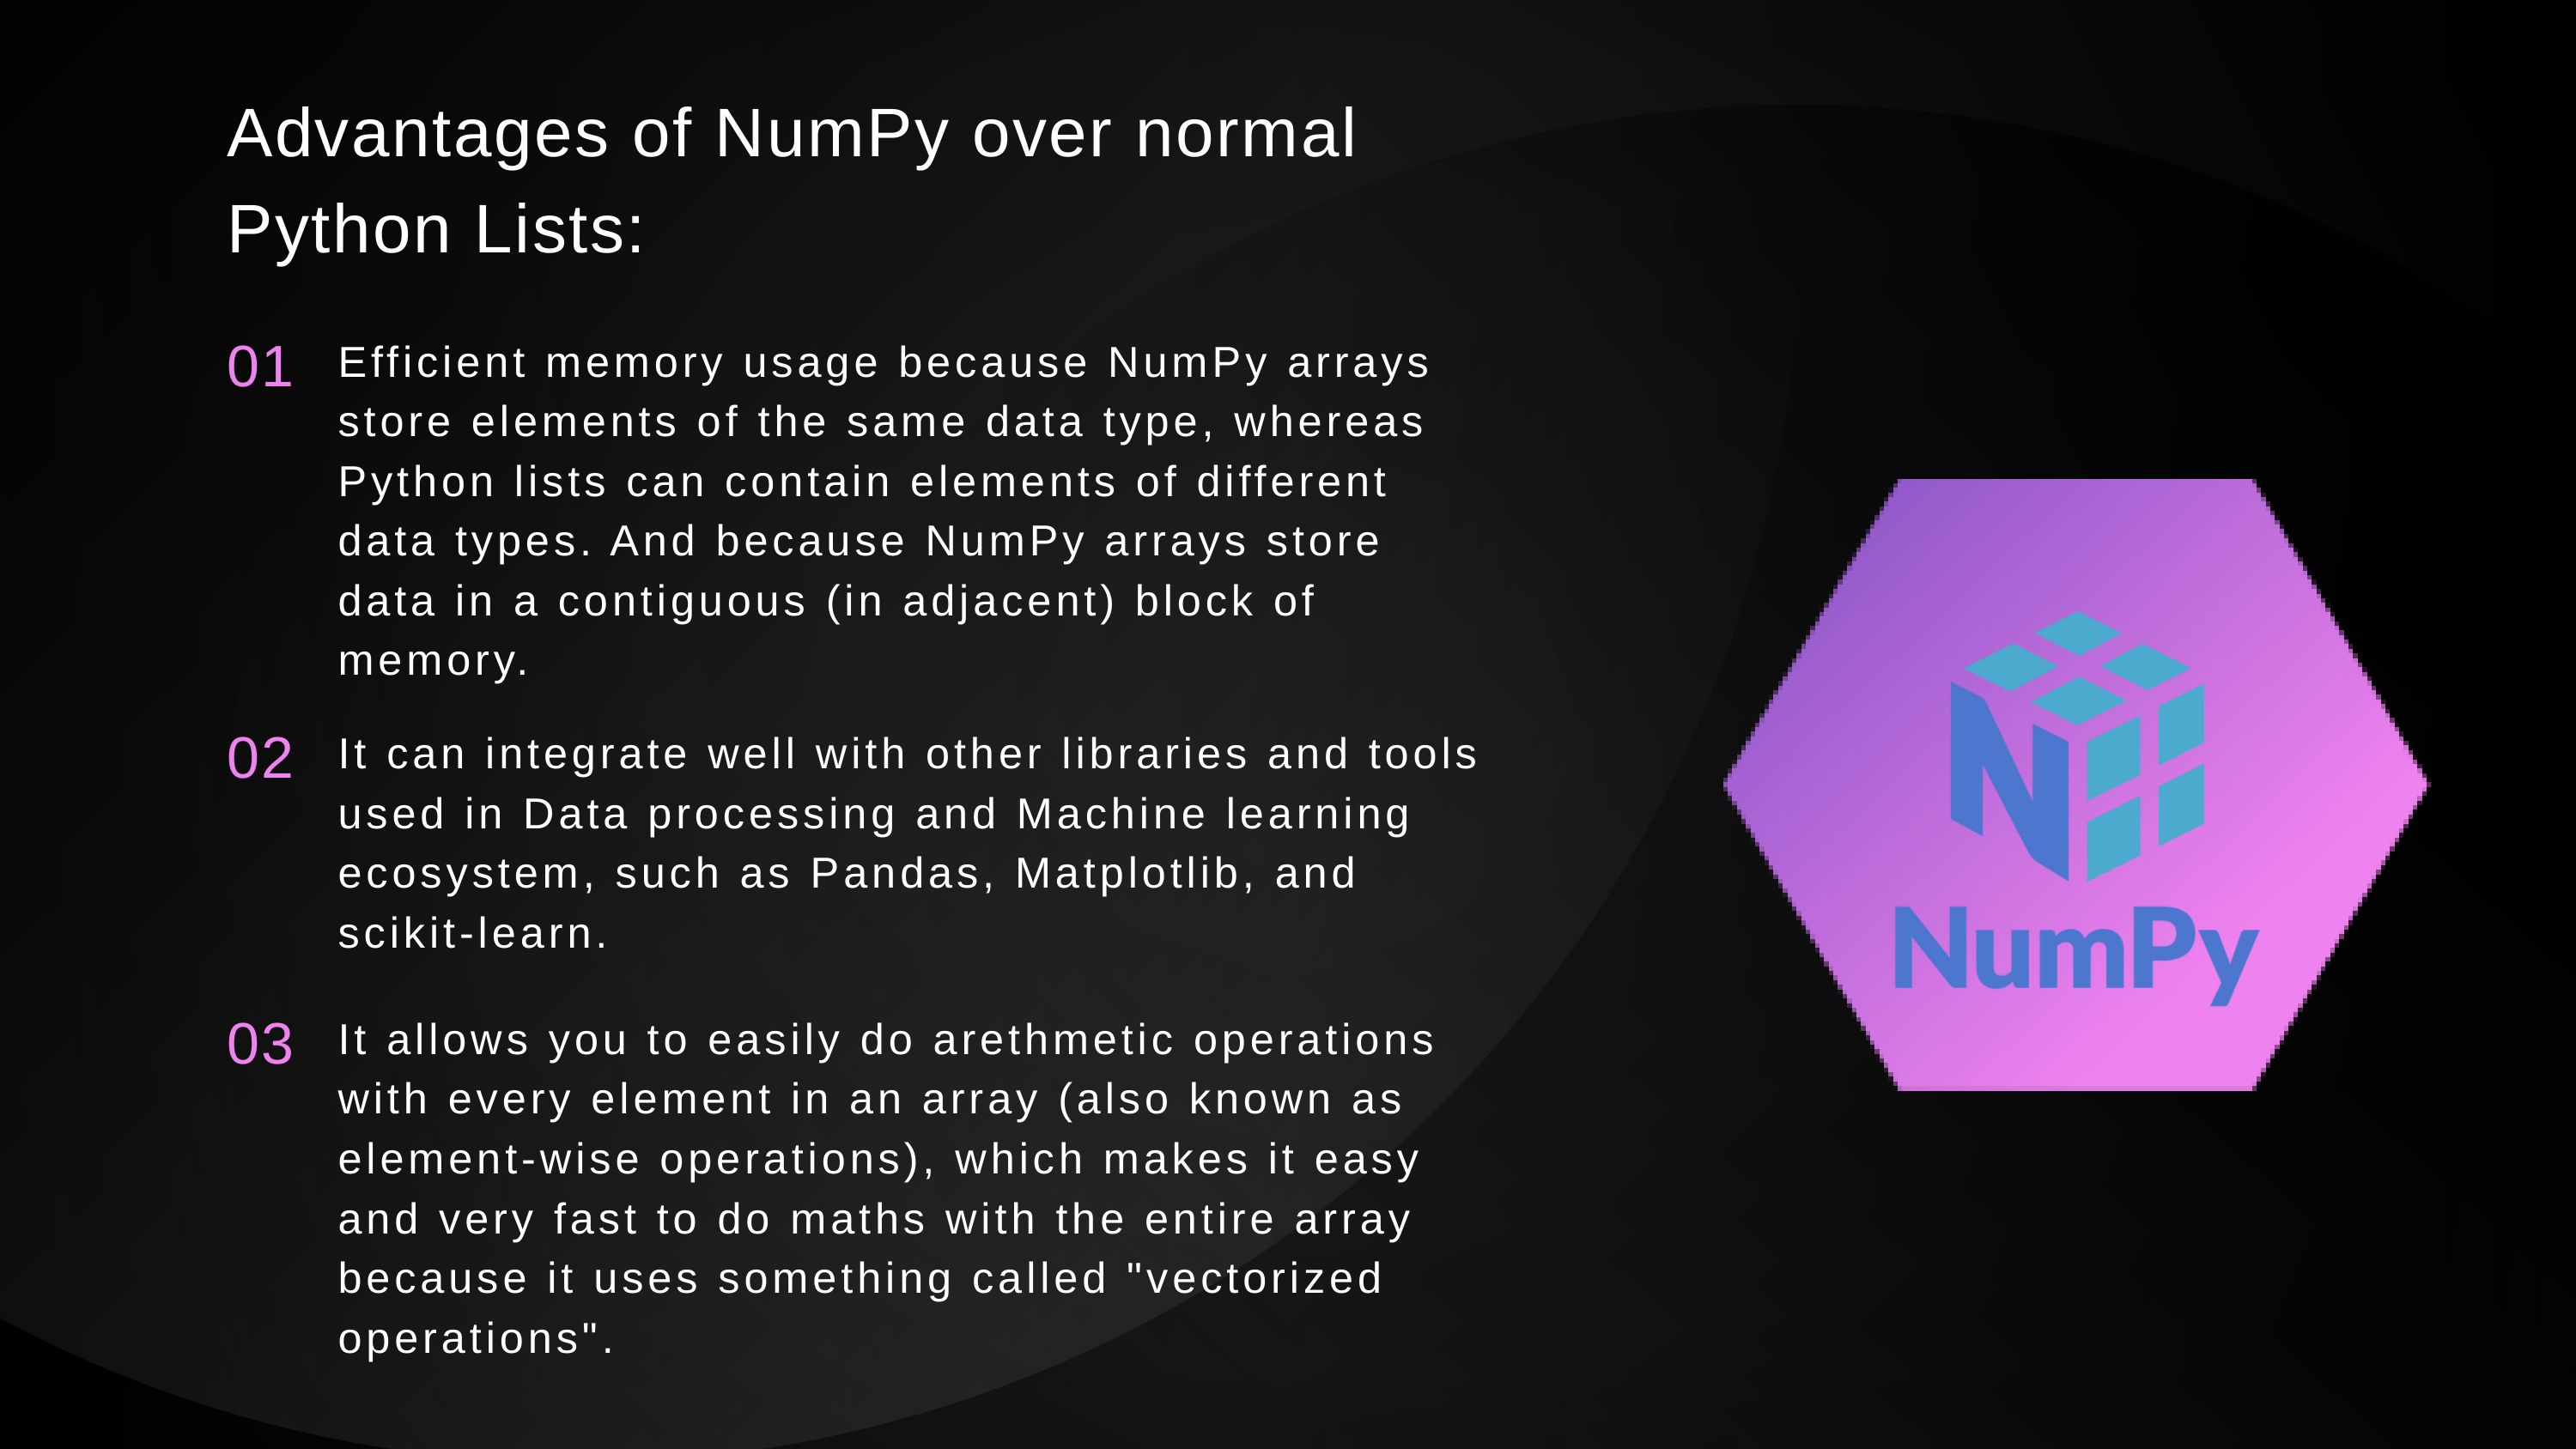

Advantages of NumPy over normal Python Lists:

01
Efficient memory usage because NumPy arrays store elements of the same data type, whereas Python lists can contain elements of different data types. And because NumPy arrays store data in a contiguous (in adjacent) block of memory.

02
It can integrate well with other libraries and tools used in Data processing and Machine learning ecosystem, such as Pandas, Matplotlib, and scikit-learn.

03
It allows you to easily do arethmetic operations with every element in an array (also known as element-wise operations), which makes it easy and very fast to do maths with the entire array because it uses something called "vectorized operations".